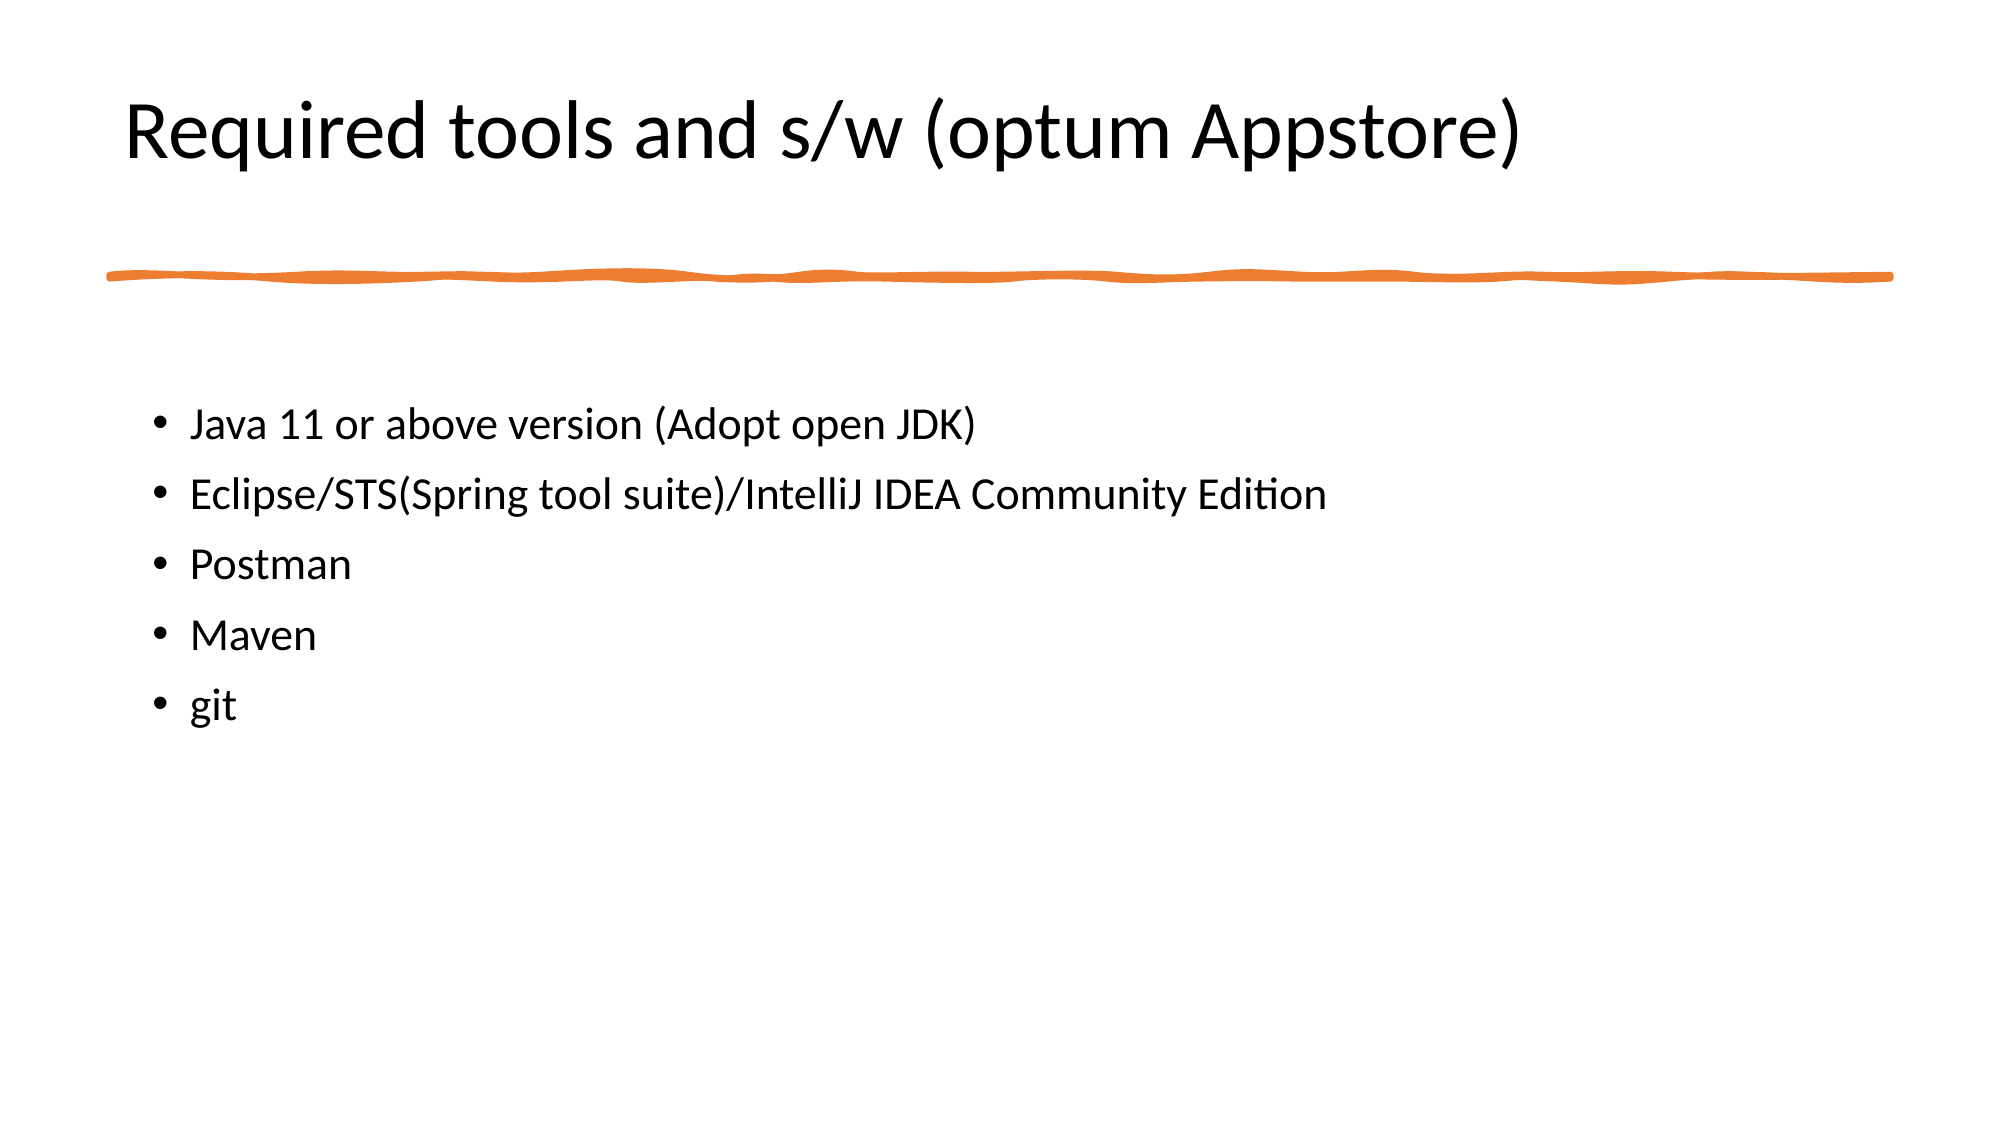

# Required tools and s/w (optum Appstore)

Java 11 or above version (Adopt open JDK)
Eclipse/STS(Spring tool suite)/IntelliJ IDEA Community Edition
Postman
Maven
git